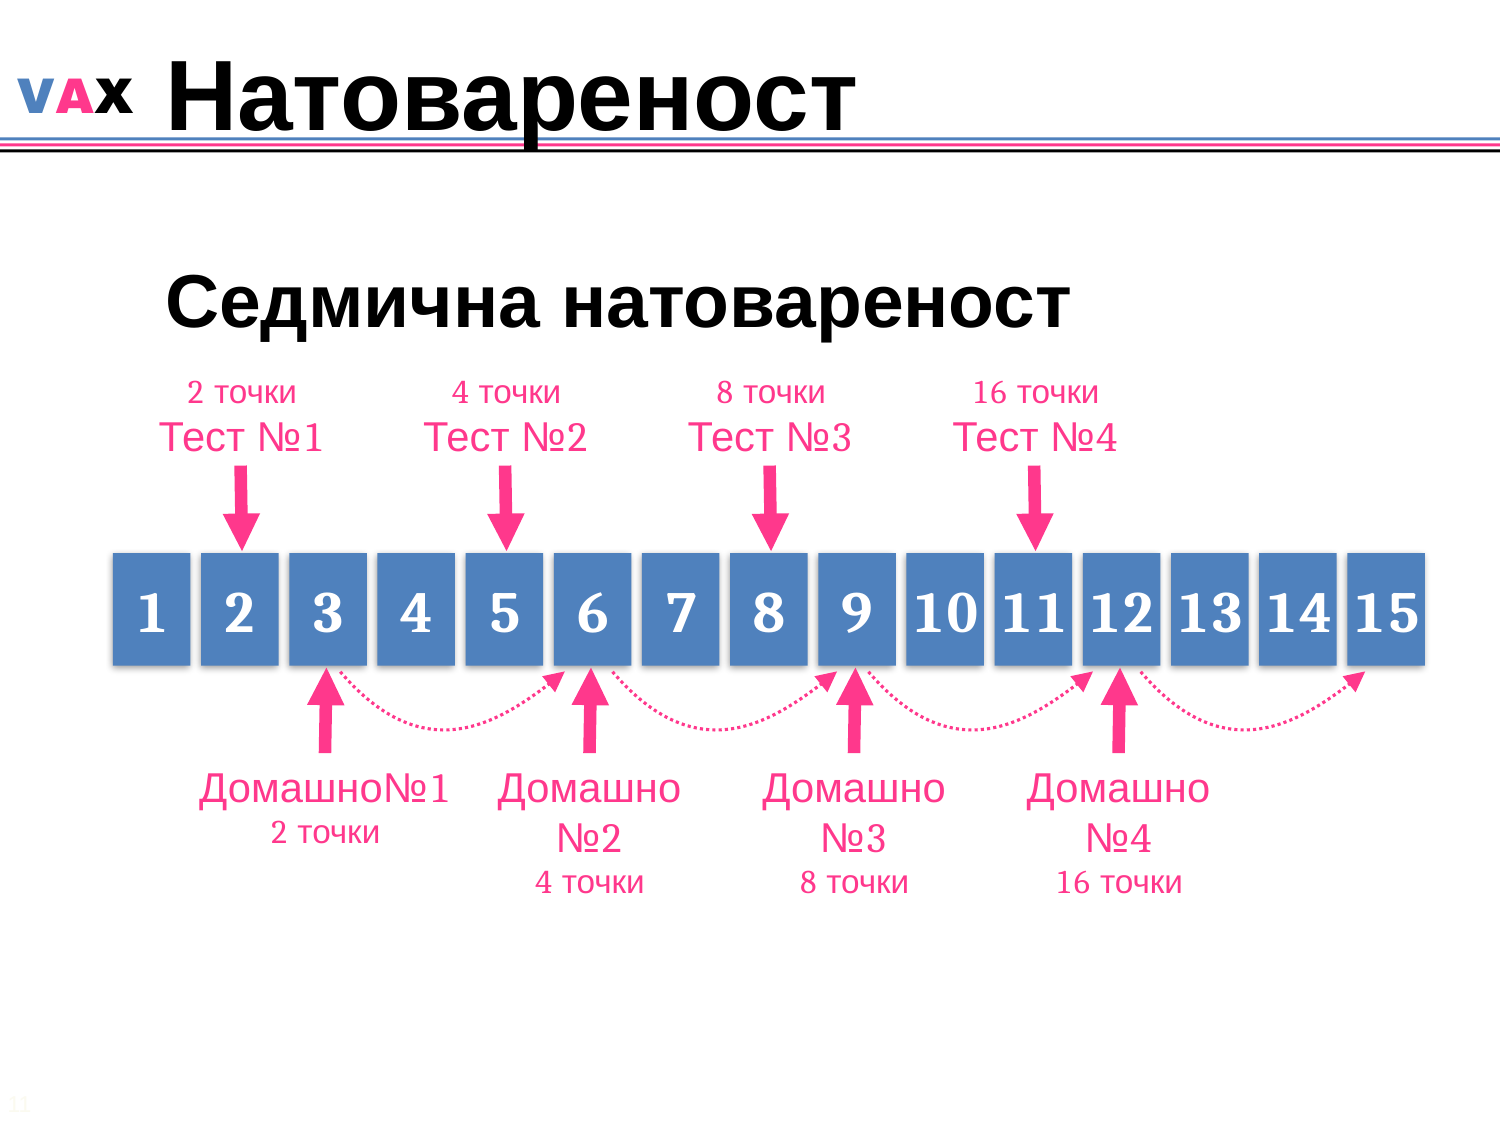

# Натовареност
Седмична натовареност
2 точки
Тест №1
4 точки
Тест №2
8 точки
Тест №3
16 точки
Тест №4
1
2
3
4
5
6
7
8
9
10
11
12
13
14
15

Домашно№1
2 точки
Домашно №2
4 точки
Домашно №3
8 точки
Домашно №4
16 точки